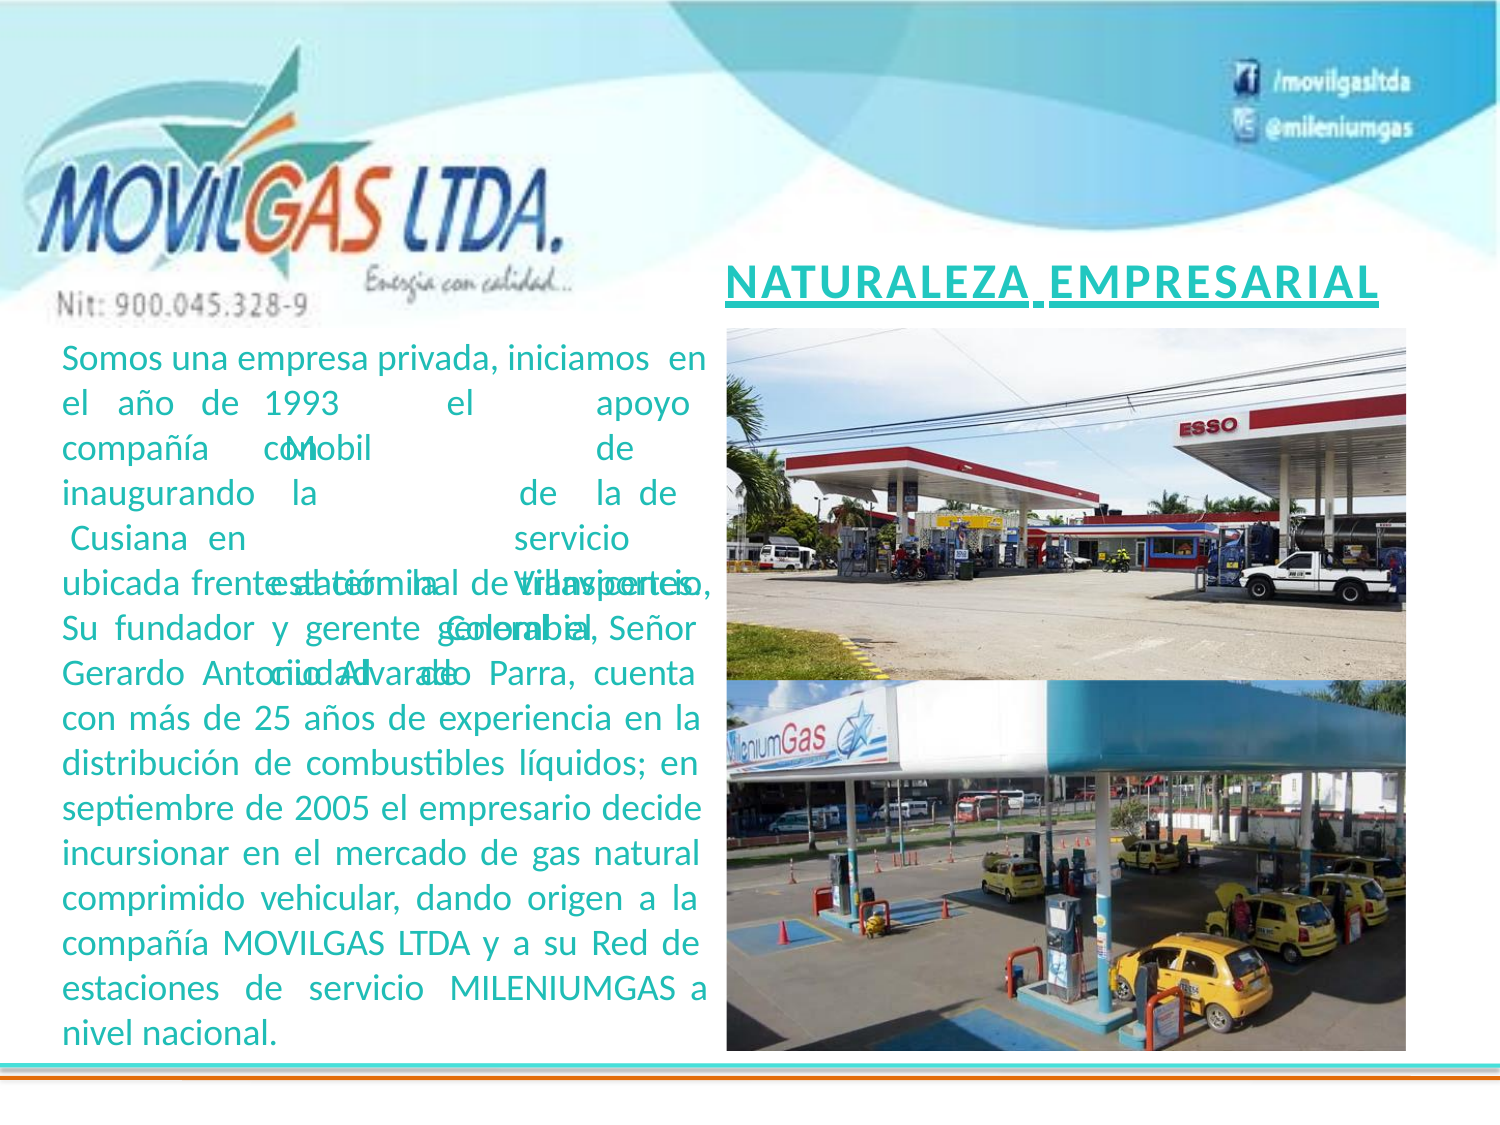

# NATURALEZA EMPRESARIAL

Somos una empresa privada, iniciamos  en
el	año	de  compañía  inaugurando  Cusiana		en
1993	con
el	apoyo	de	la  de		Colombia,
Mobil
la		estación  la	ciudad	de
de	servicio  Villavicencio,
ubicada frente al terminal de transportes.  Su fundador y gerente general el Señor  Gerardo Antonio Alvarado Parra, cuenta  con más de 25 años de experiencia en la  distribución de combustibles líquidos; en  septiembre de 2005 el empresario decide  incursionar en el mercado de gas natural  comprimido vehicular, dando origen a la  compañía MOVILGAS LTDA y a su Red de  estaciones   de   servicio   MILENIUMGAS a
nivel nacional.